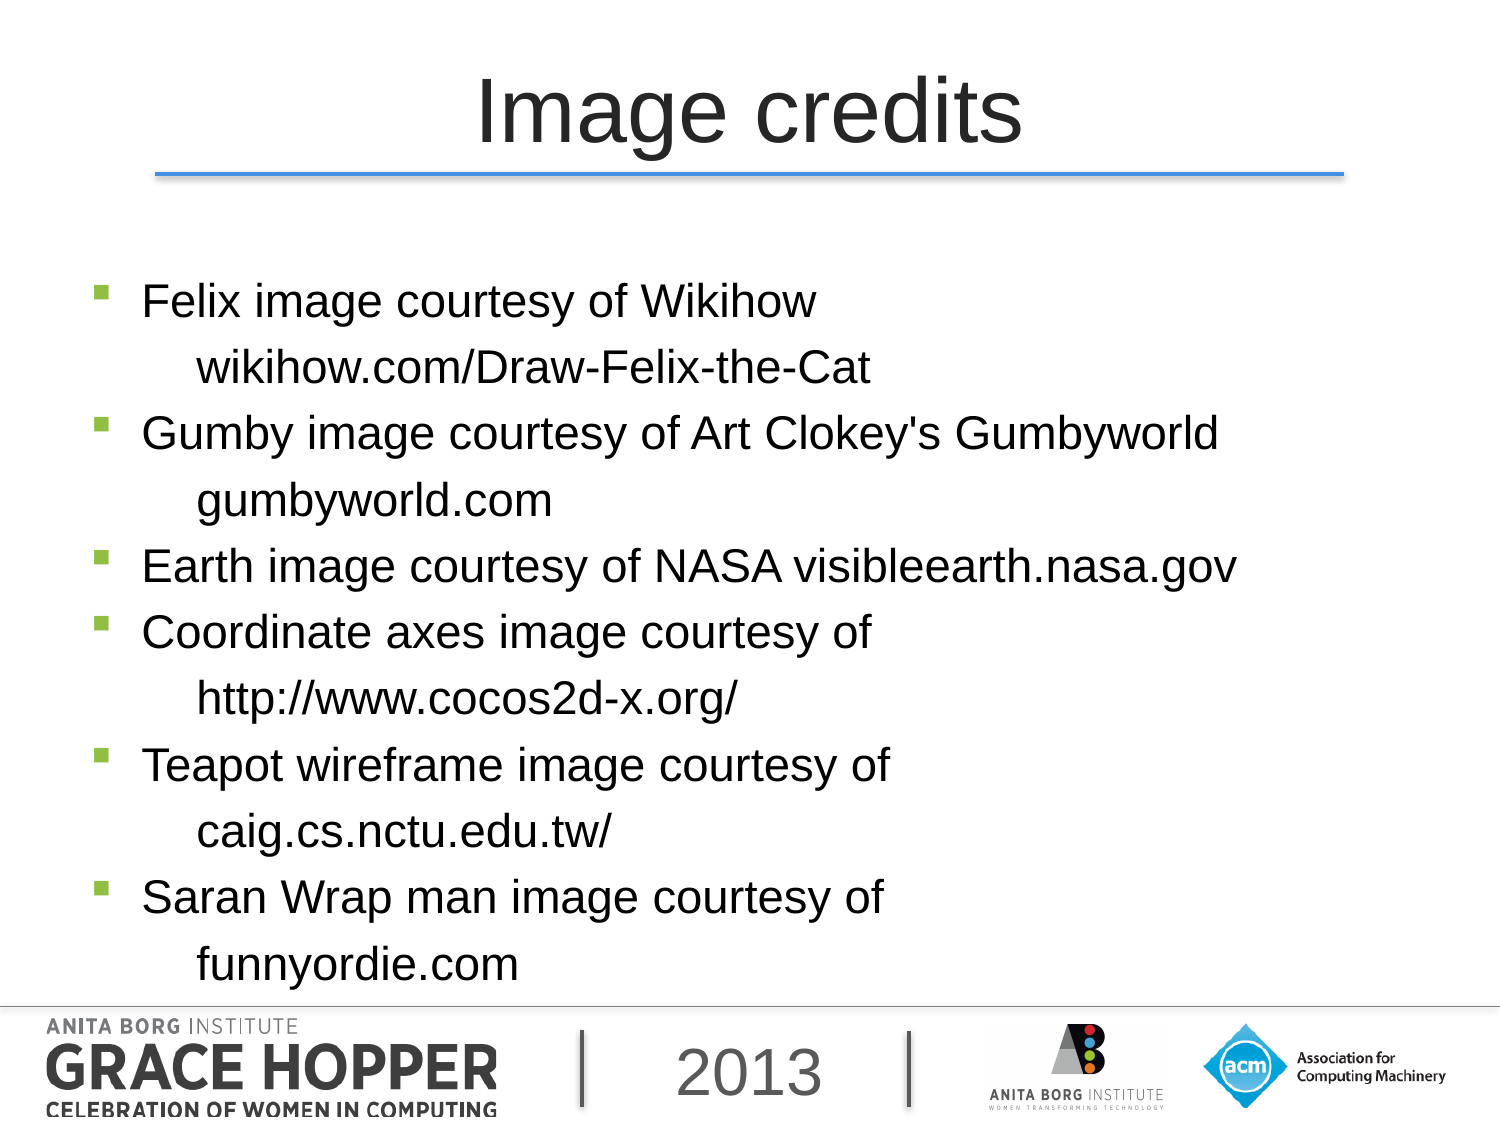

# Image credits
Felix image courtesy of Wikihow
		wikihow.com/Draw-Felix-the-Cat
Gumby image courtesy of Art Clokey's Gumbyworld
		gumbyworld.com
Earth image courtesy of NASA visibleearth.nasa.gov
Coordinate axes image courtesy of
		http://www.cocos2d-x.org/
Teapot wireframe image courtesy of
		caig.cs.nctu.edu.tw/
Saran Wrap man image courtesy of
		funnyordie.com